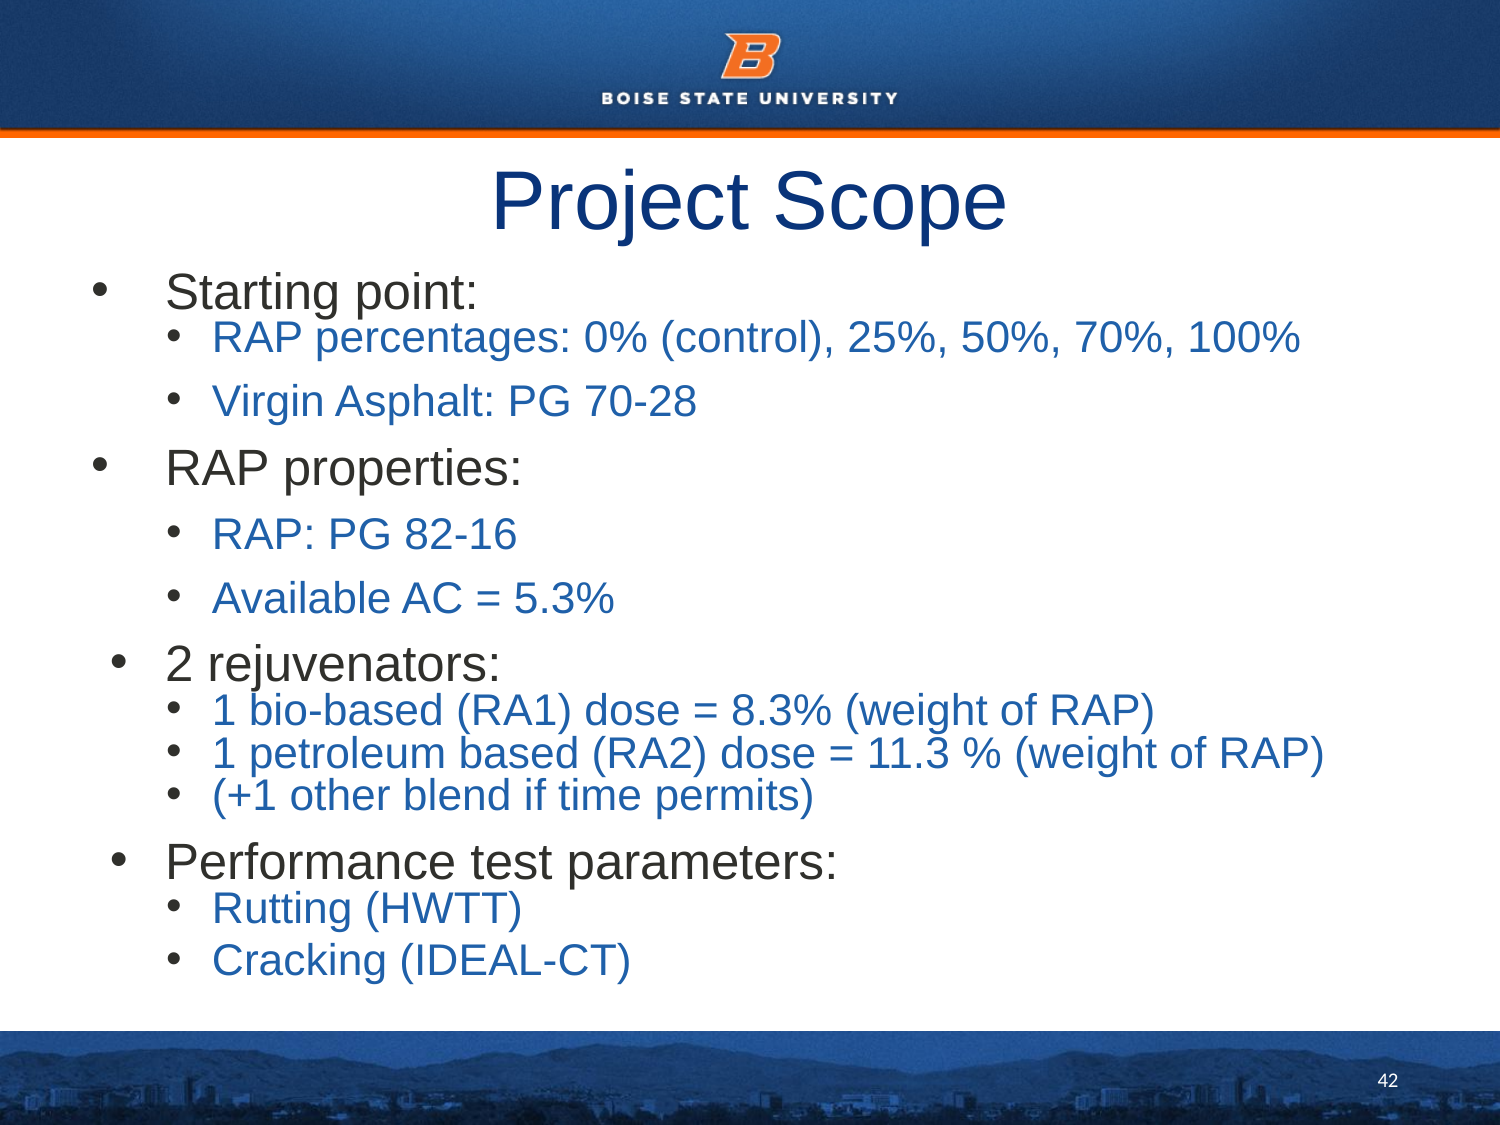

# Project Scope
Starting point:
RAP percentages: 0% (control), 25%, 50%, 70%, 100%
Virgin Asphalt: PG 70-28
RAP properties:
RAP: PG 82-16
Available AC = 5.3%
2 rejuvenators:
1 bio-based (RA1) dose = 8.3% (weight of RAP)
1 petroleum based (RA2) dose = 11.3 % (weight of RAP)
(+1 other blend if time permits)
Performance test parameters:
Rutting (HWTT)
Cracking (IDEAL-CT)